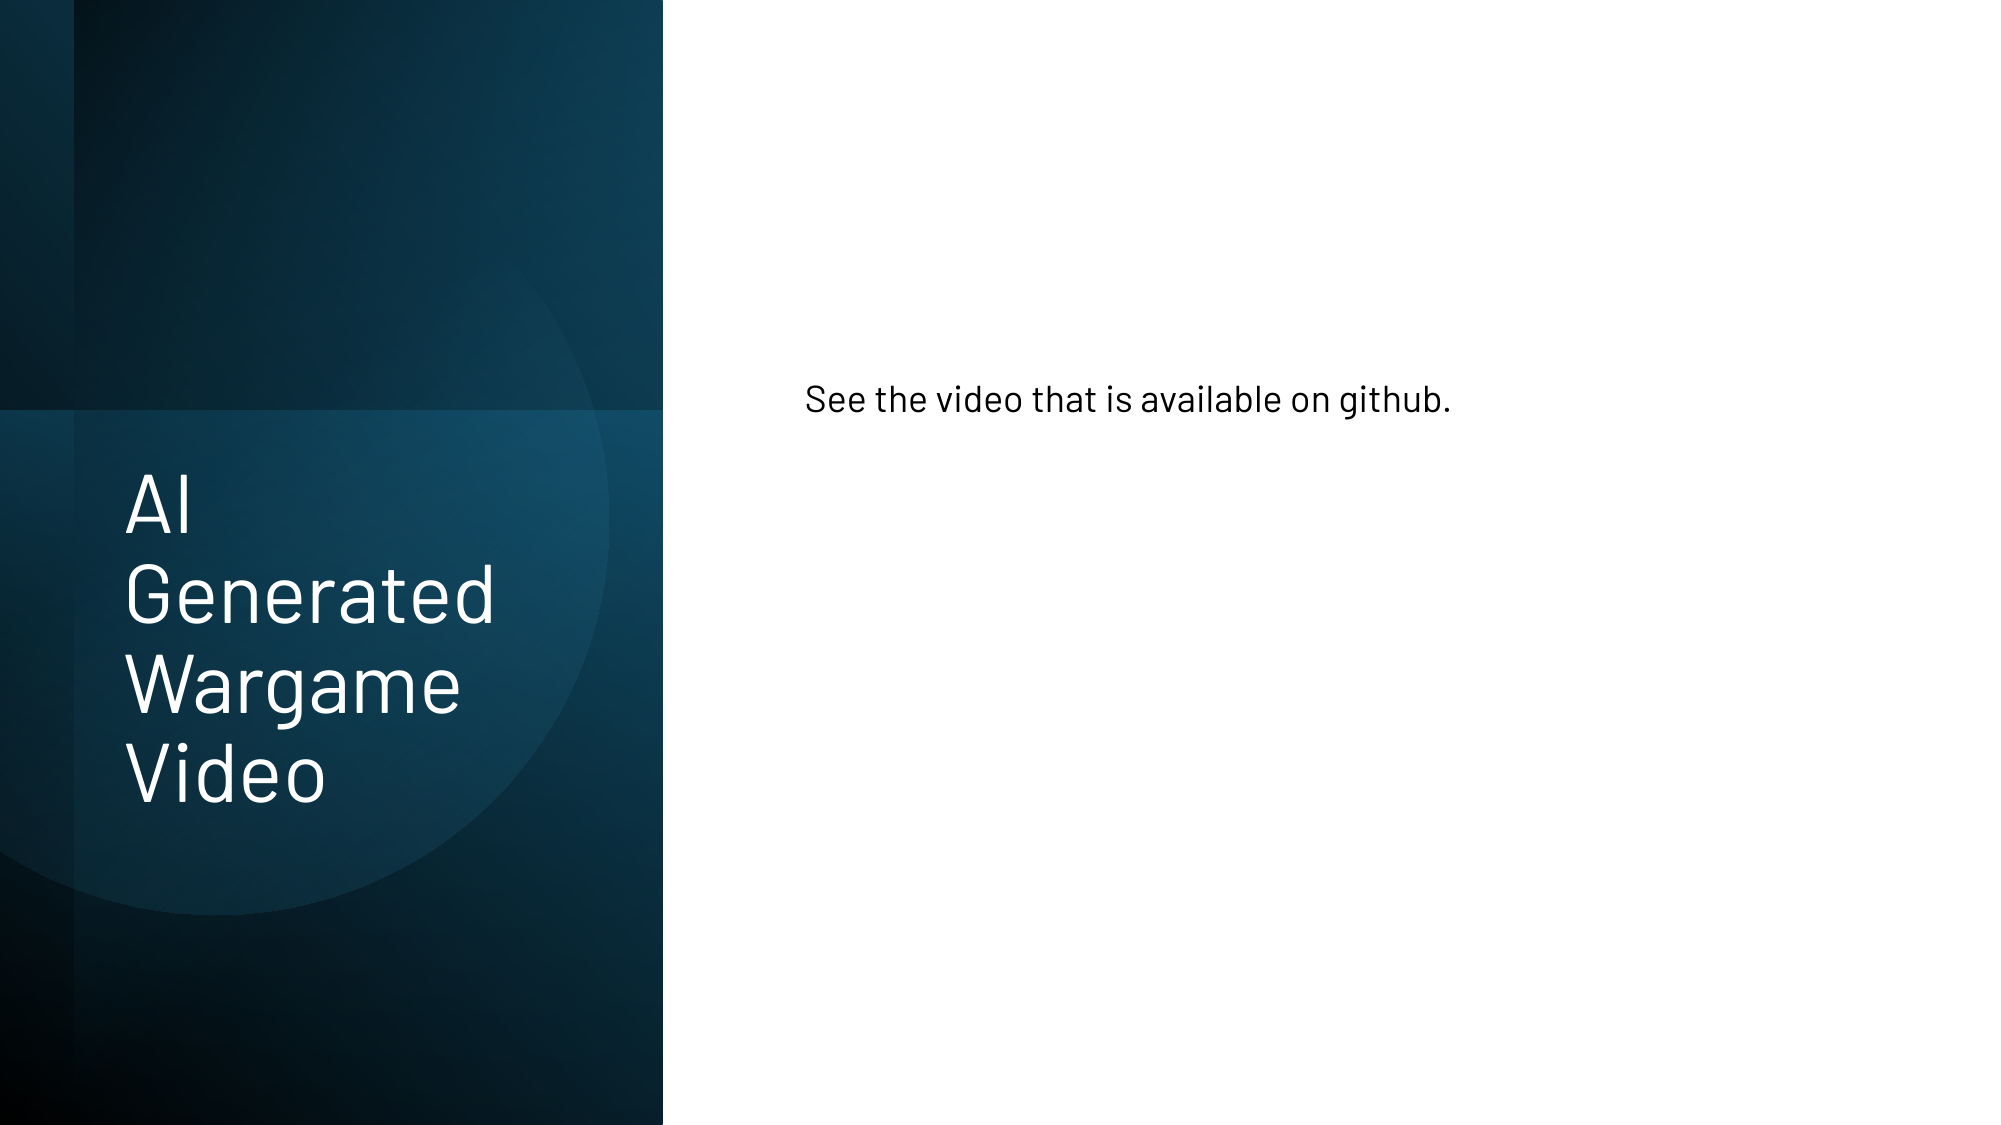

See the video that is available on github.

# AI Generated Wargame Video